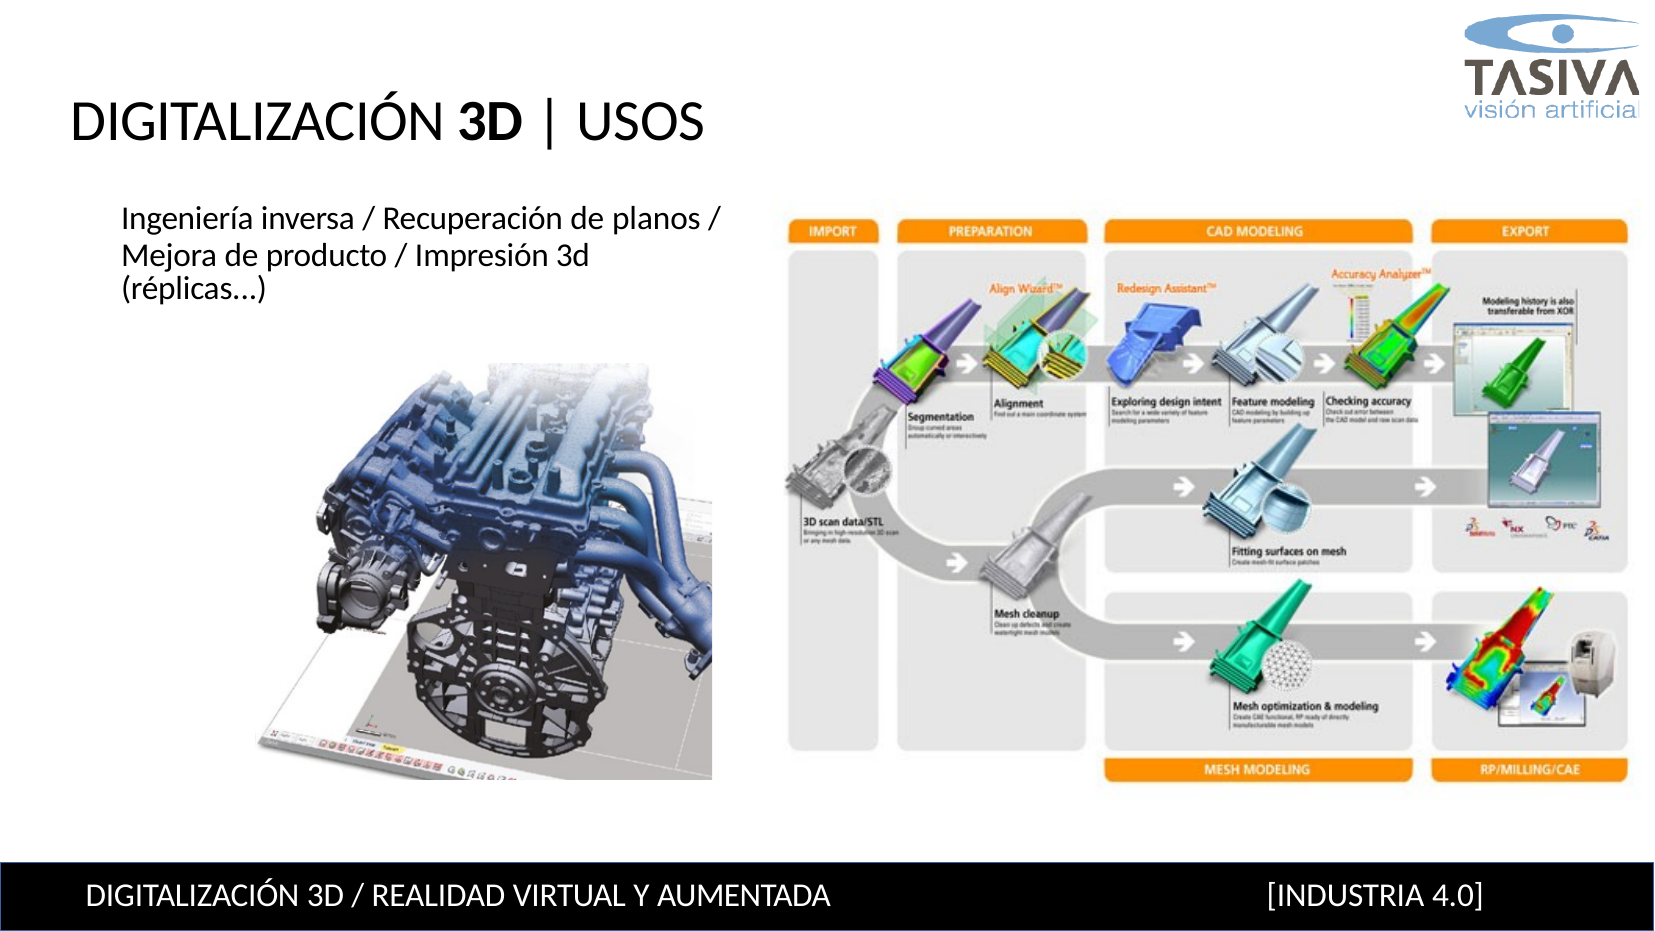

# DIGITALIZACIÓN 3D | USOS

Ingeniería inversa / Recuperación de planos /
Mejora de producto / Impresión 3d  (réplicas...)

DIGITALIZACIÓN 3D / REALIDAD VIRTUAL Y AUMENTADA
[INDUSTRIA 4.0]